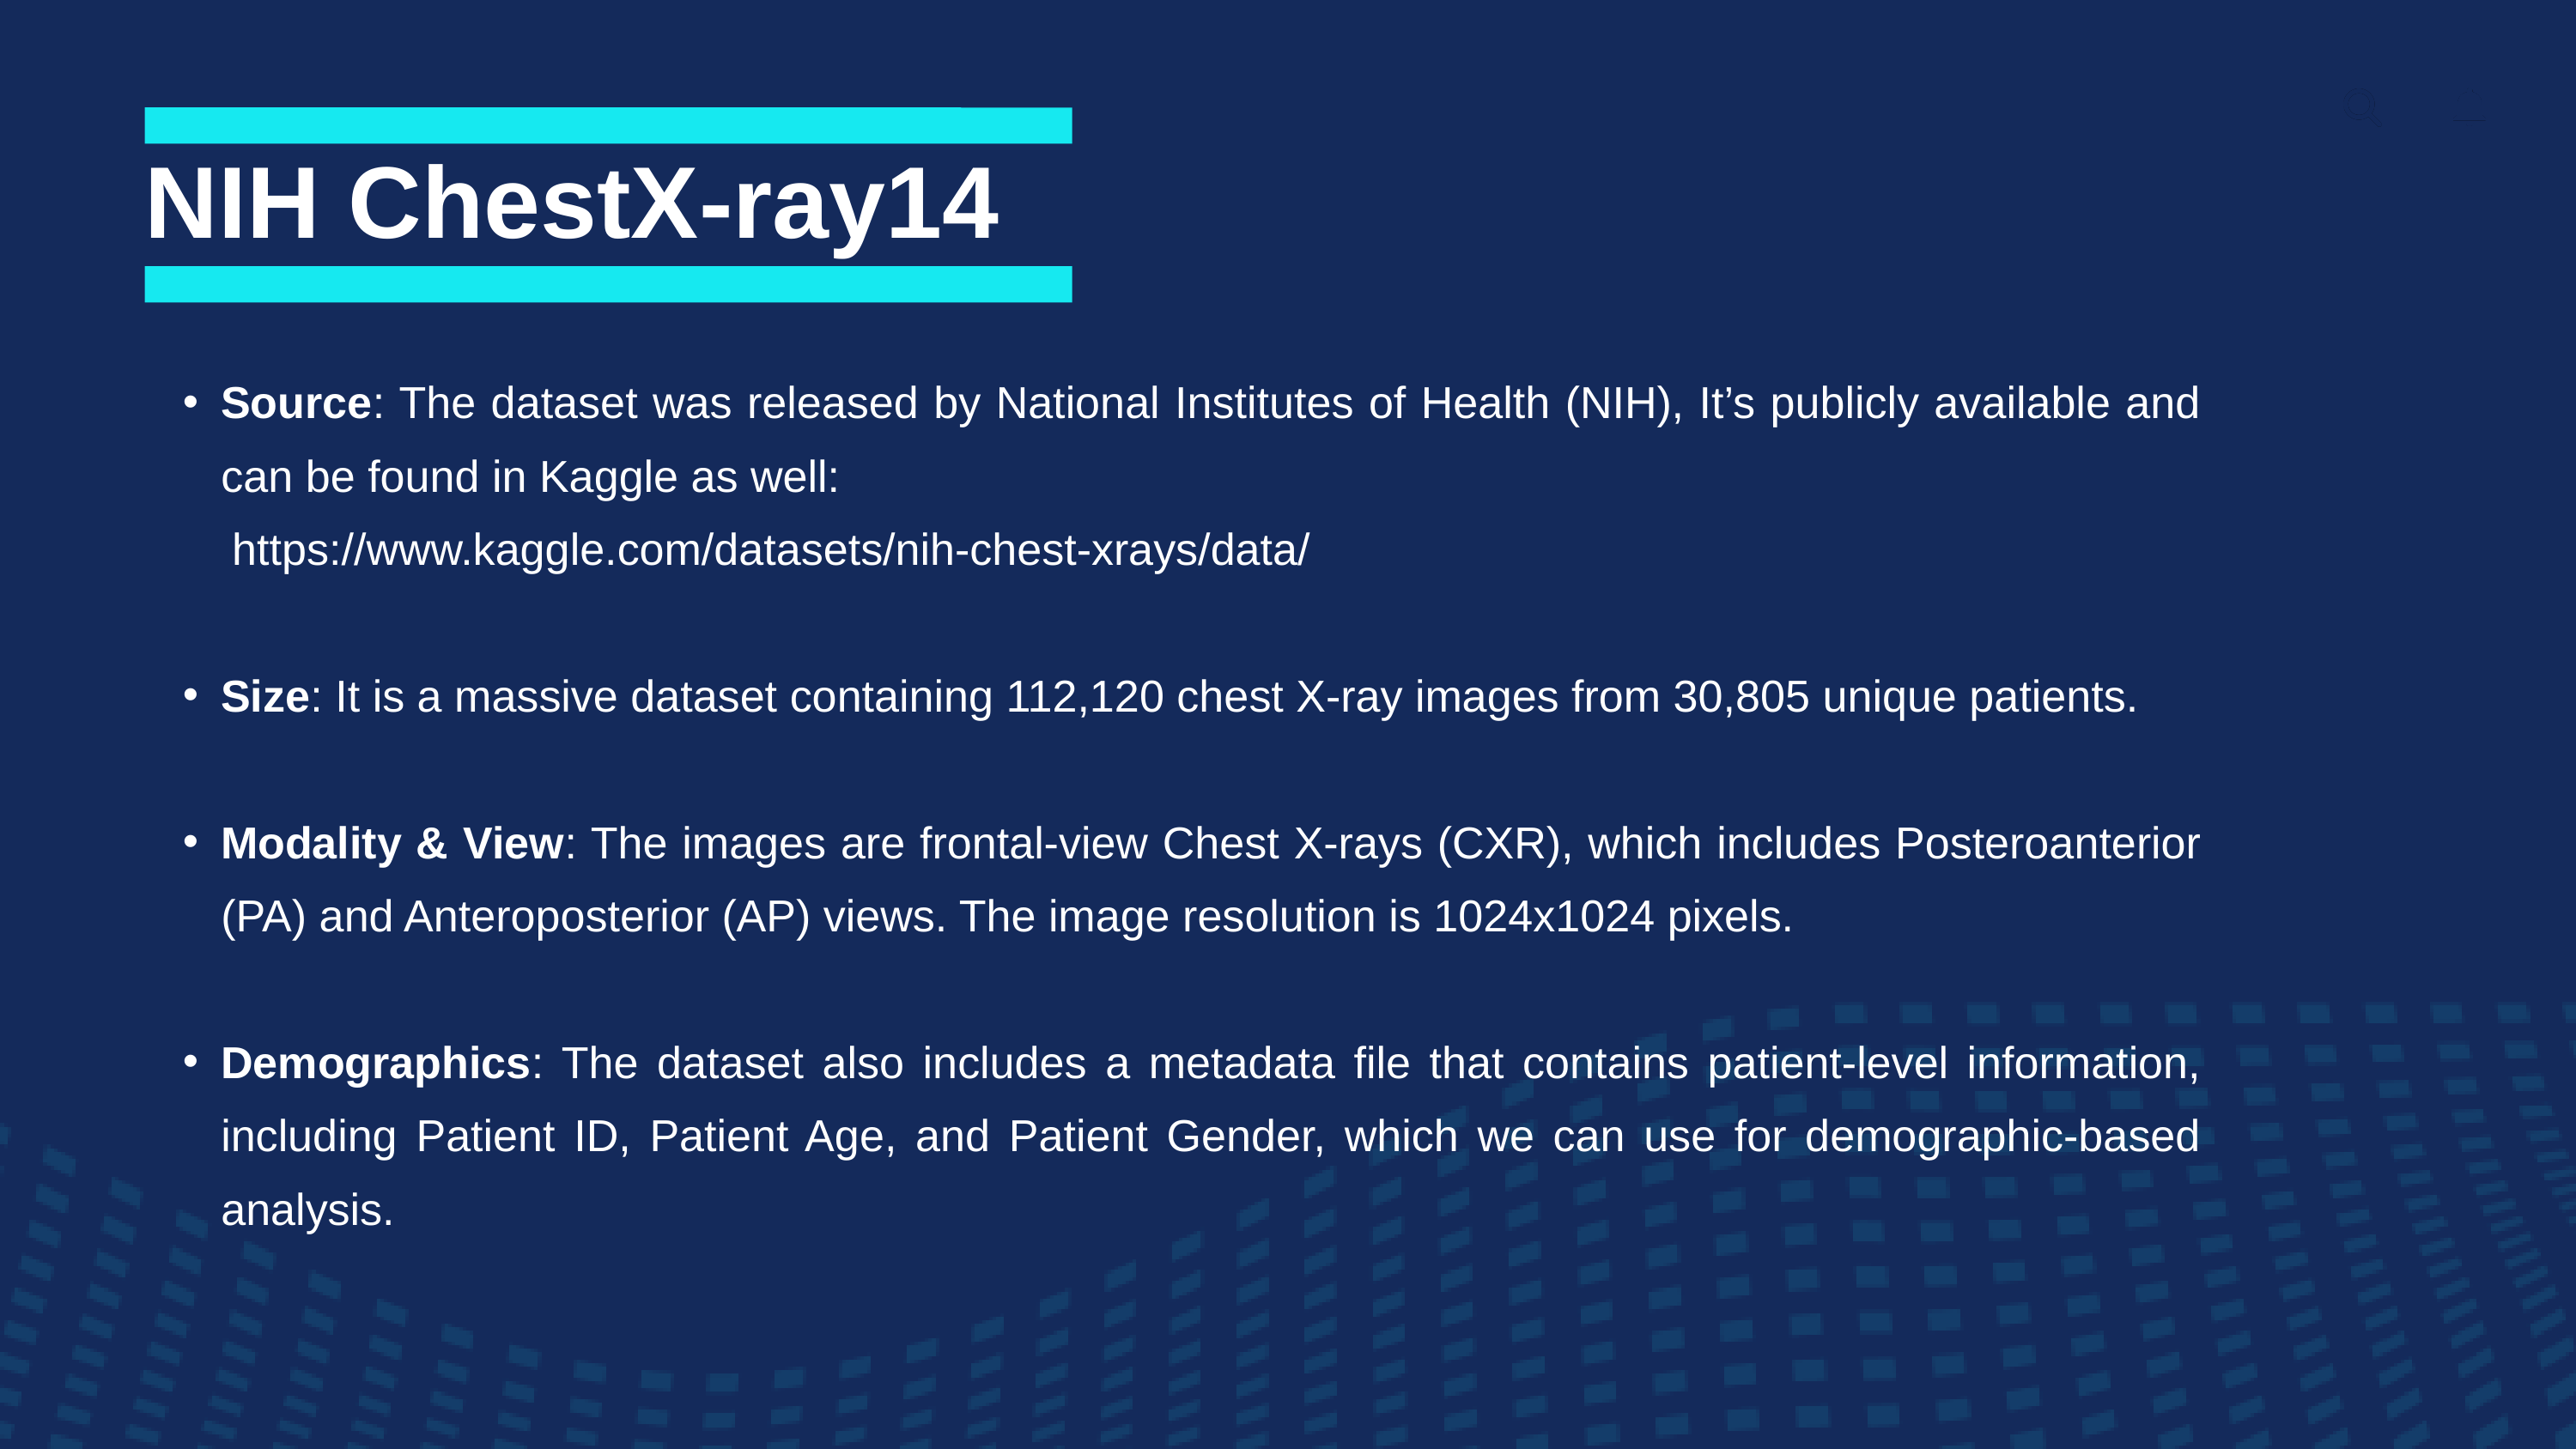

NIH ChestX-ray14

Source: The dataset was released by National Institutes of Health (NIH), It’s publicly available and can be found in Kaggle as well:
       https://www.kaggle.com/datasets/nih-chest-xrays/data/

Size: It is a massive dataset containing 112,120 chest X-ray images from 30,805 unique patients.

Modality & View: The images are frontal-view Chest X-rays (CXR), which includes Posteroanterior (PA) and Anteroposterior (AP) views. The image resolution is 1024x1024 pixels.

Demographics: The dataset also includes a metadata file that contains patient-level information, including Patient ID, Patient Age, and Patient Gender, which we can use for demographic-based analysis.